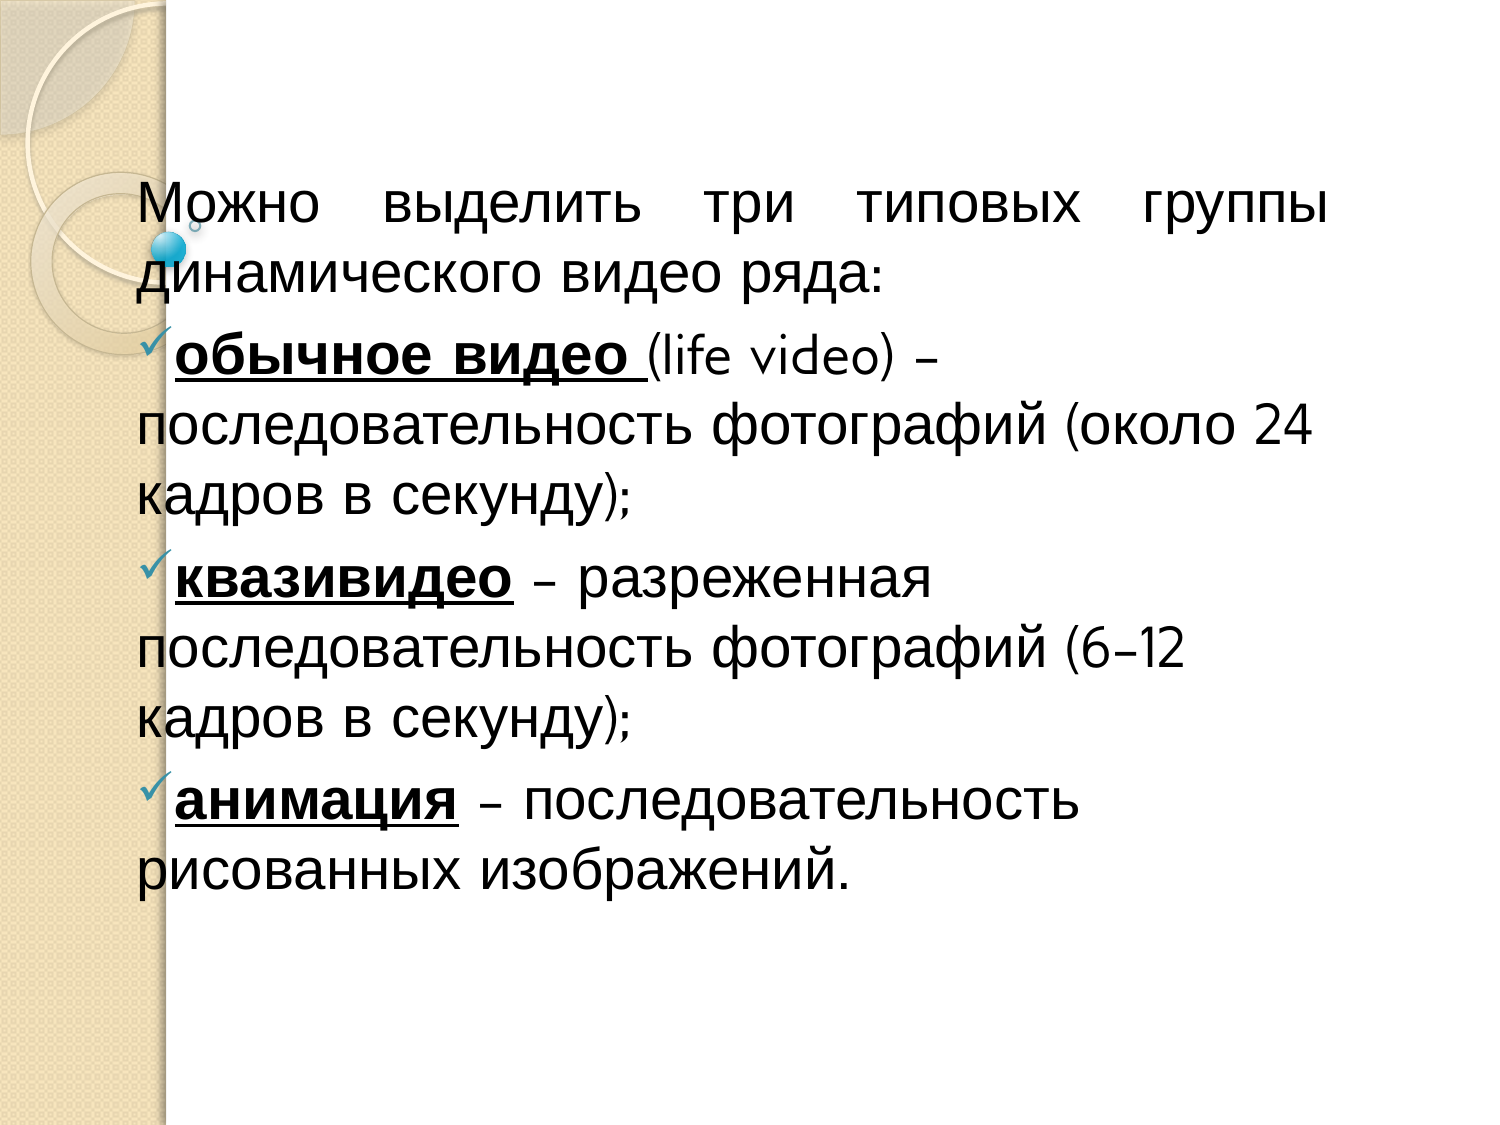

Можно выделить три типовых группы  динамического видео ряда:
обычное видео (life video) – последовательность фотографий (около 24 кадров в секунду);
квазивидео – разреженная последовательность фотографий (6–12 кадров в секунду);
анимация – последовательность рисованных изображений.